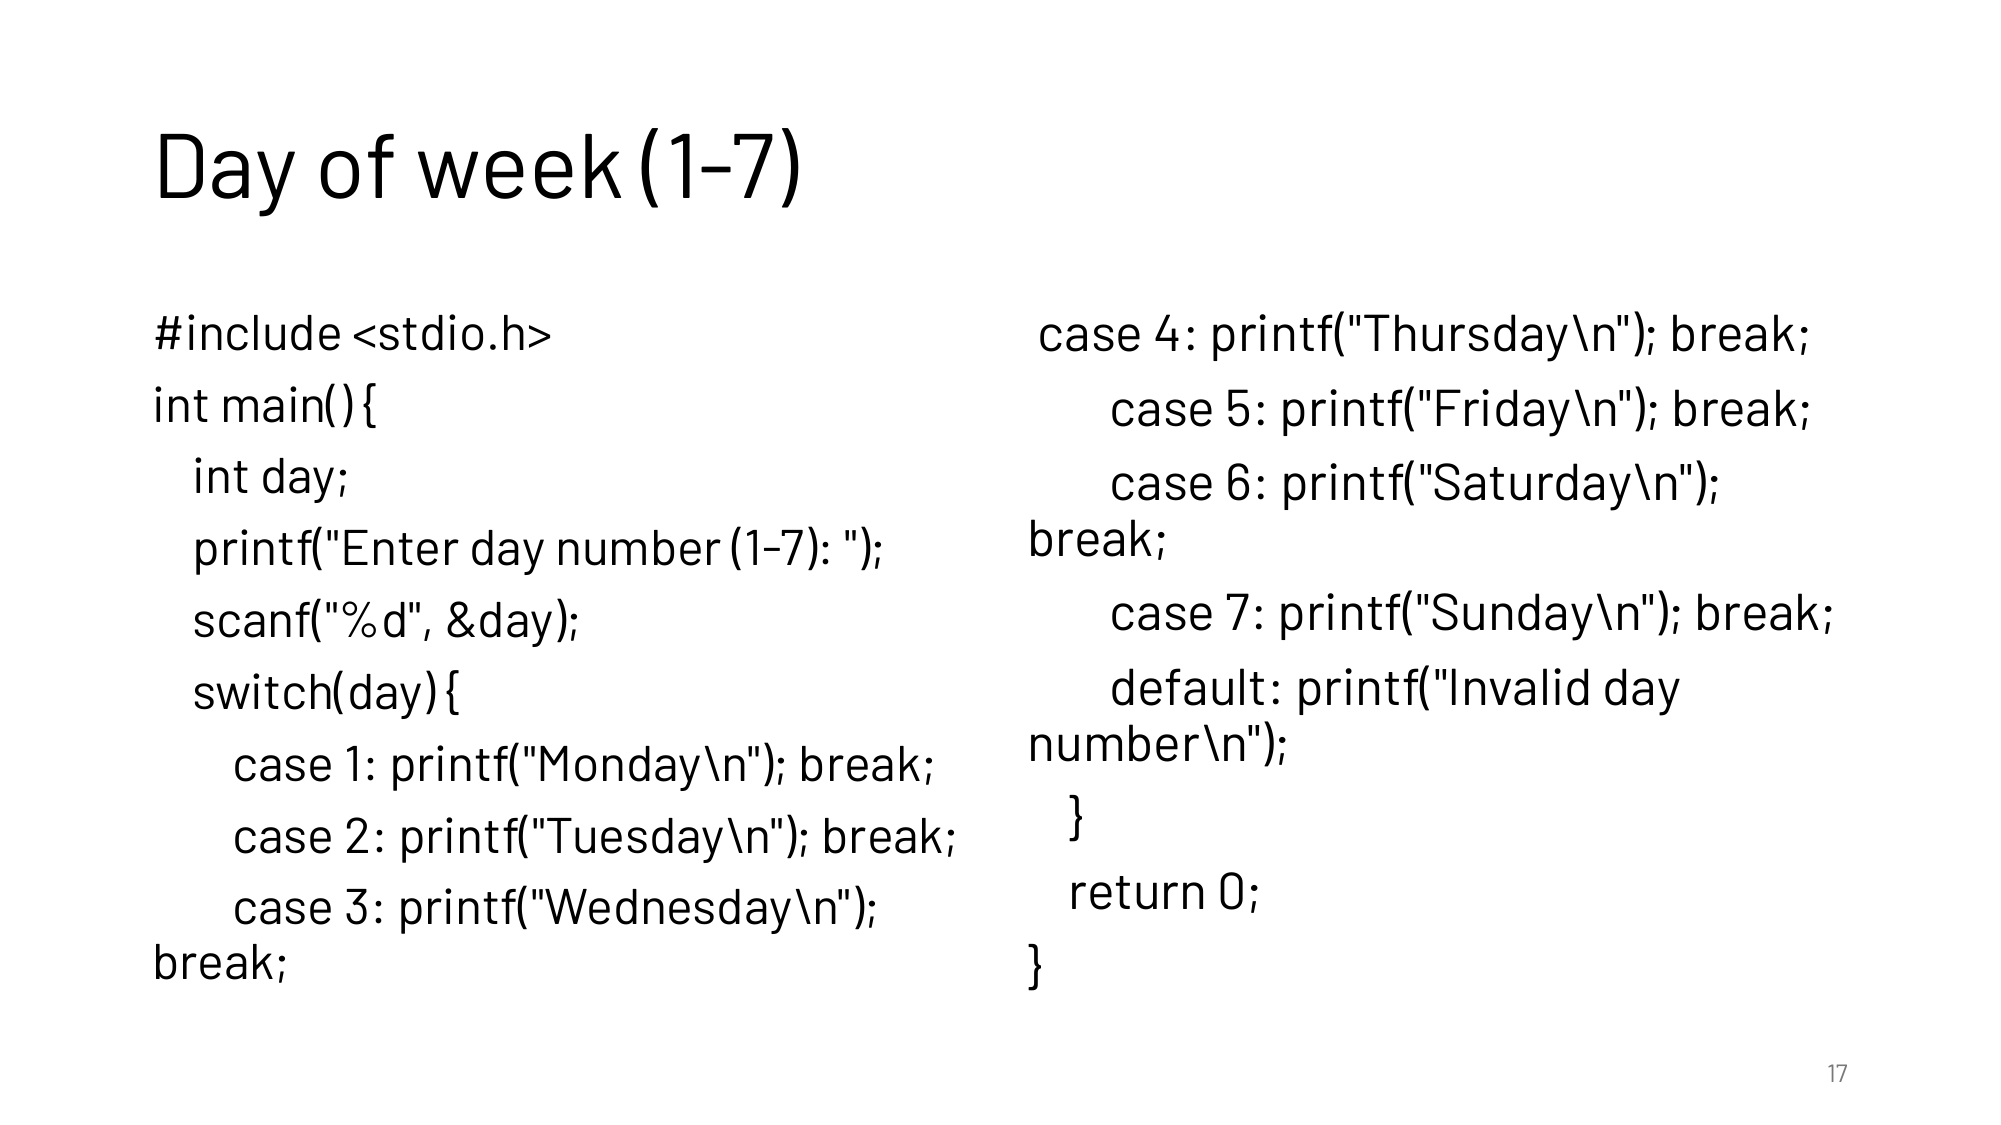

# Day of week (1-7)
#include <stdio.h>
int main() {
    int day;
    printf("Enter day number (1-7): ");
    scanf("%d", &day);
    switch(day) {
        case 1: printf("Monday\n"); break;
        case 2: printf("Tuesday\n"); break;
        case 3: printf("Wednesday\n"); break;
 case 4: printf("Thursday\n"); break;
        case 5: printf("Friday\n"); break;
        case 6: printf("Saturday\n"); break;
        case 7: printf("Sunday\n"); break;
        default: printf("Invalid day number\n");
    }
    return 0;
}
17